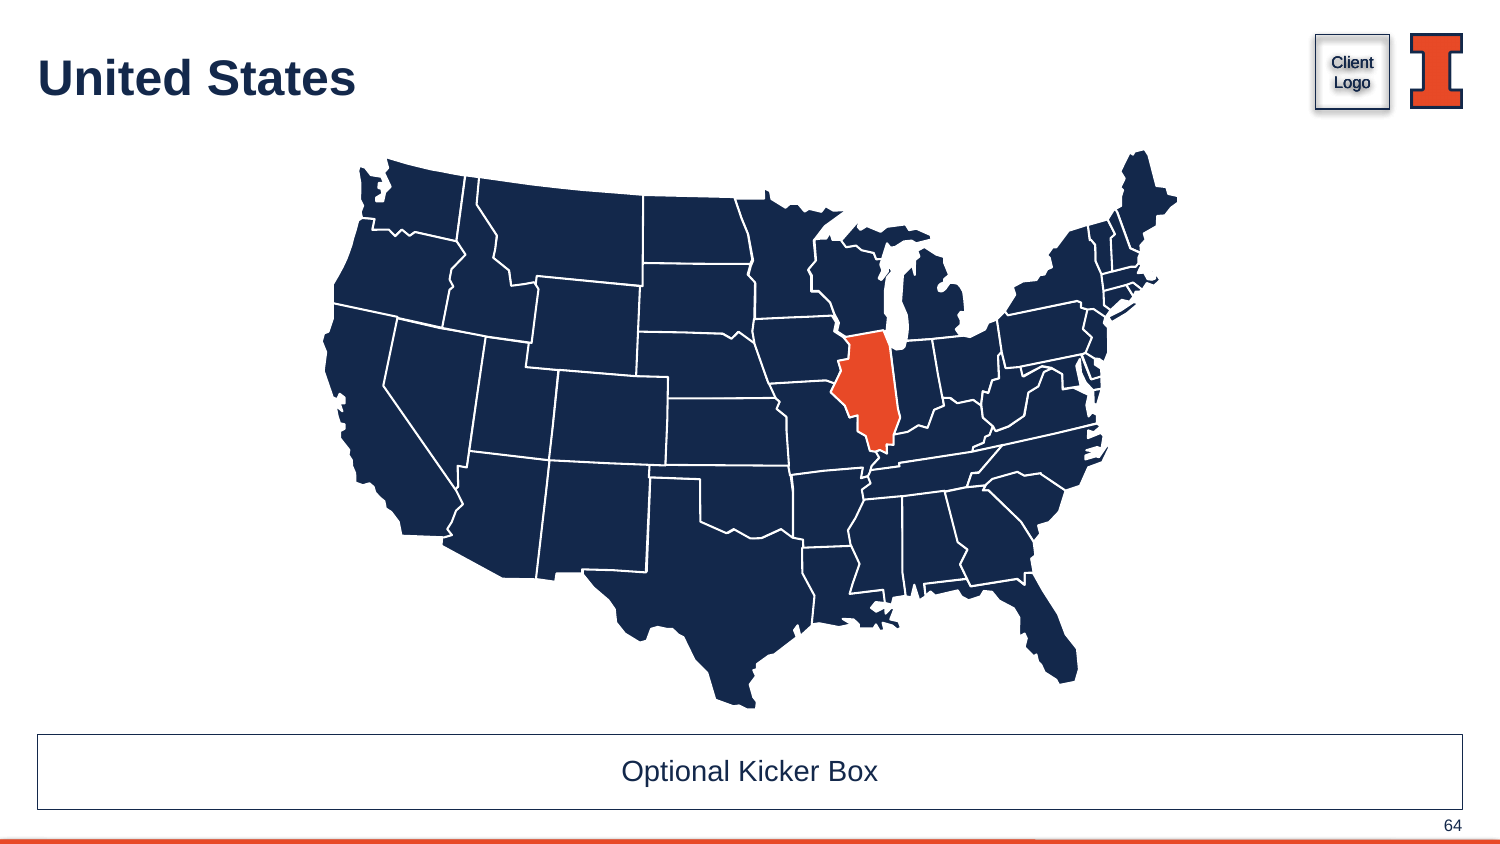

# United States

Optional Kicker Box

64